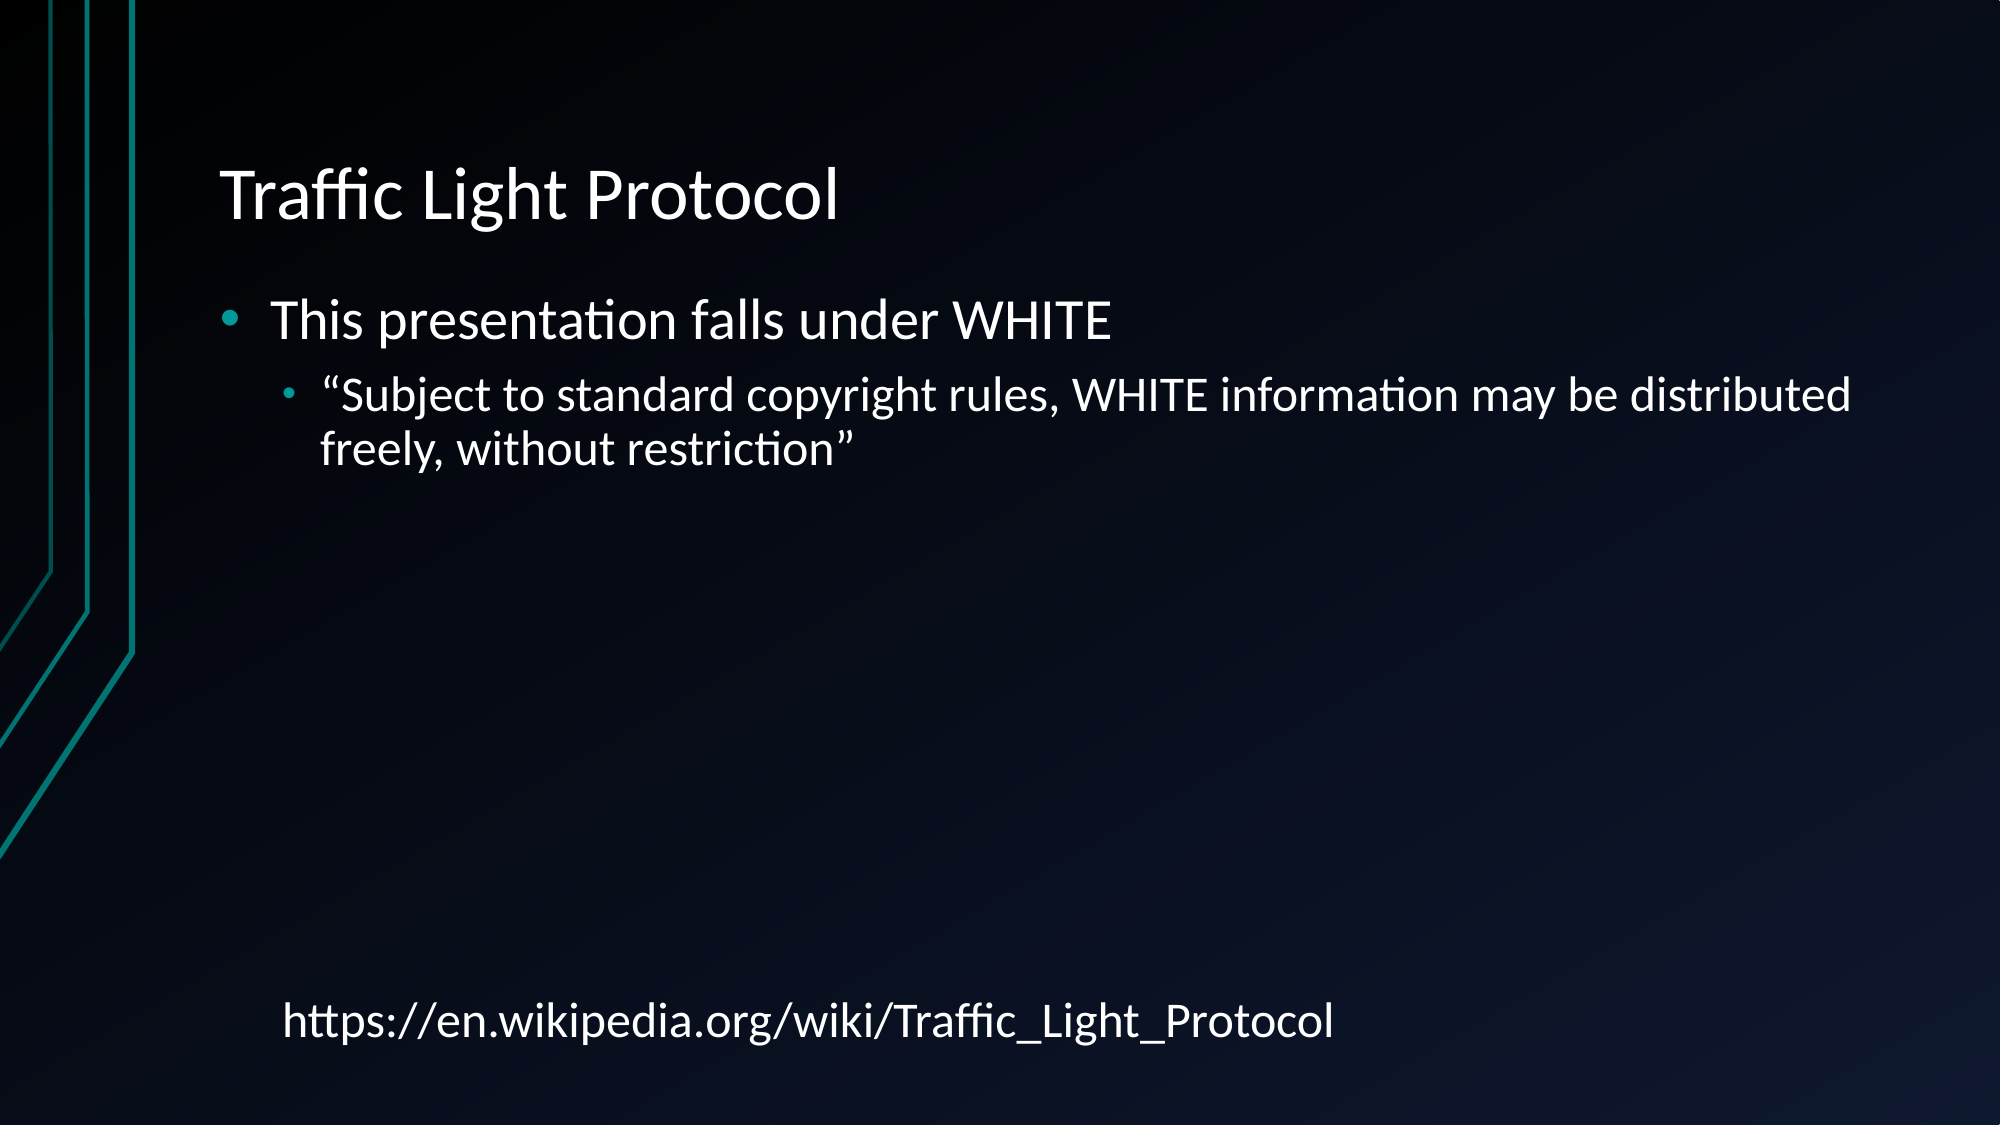

# Traffic Light Protocol
This presentation falls under WHITE
“Subject to standard copyright rules, WHITE information may be distributed freely, without restriction”

https://en.wikipedia.org/wiki/Traffic_Light_Protocol